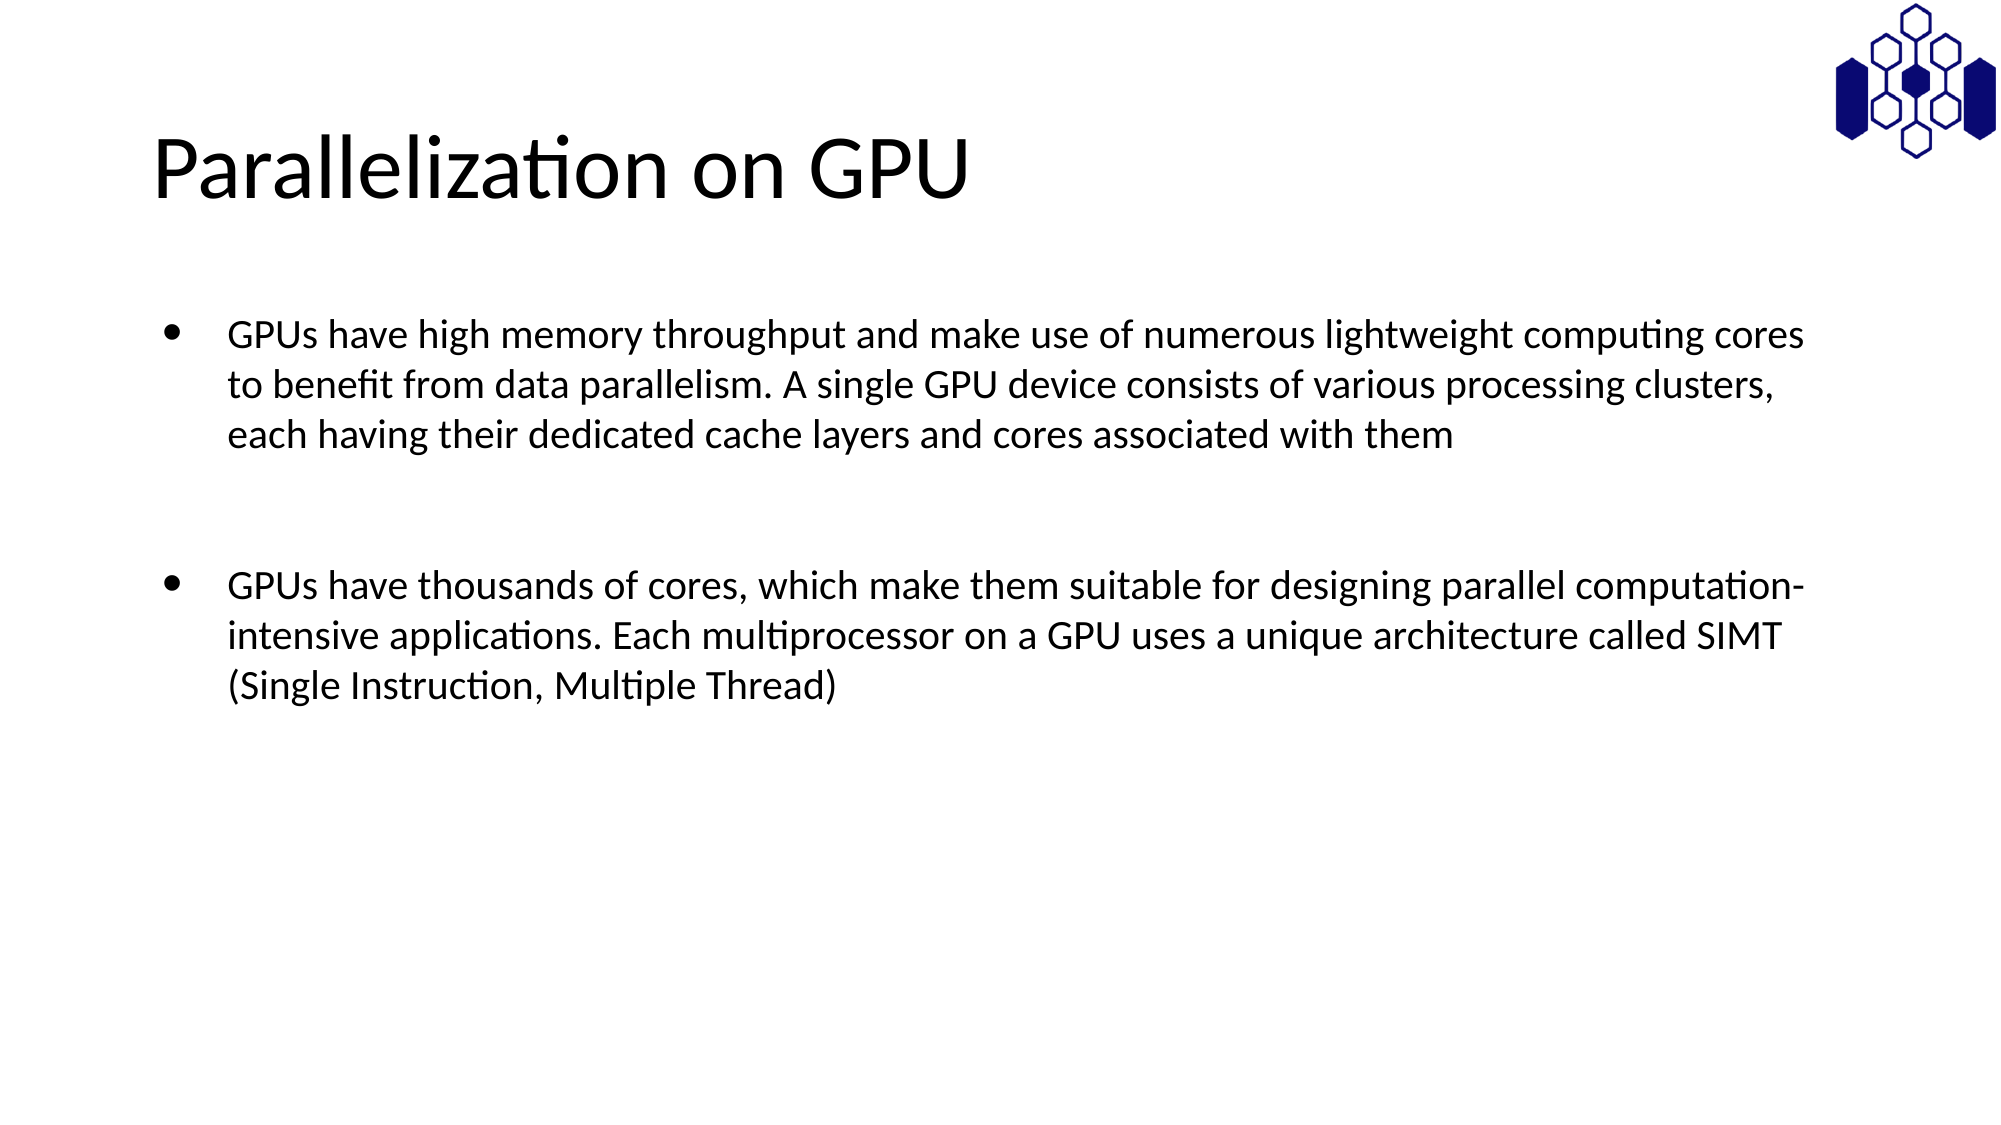

# Parallelization on GPU
GPUs have high memory throughput and make use of numerous lightweight computing cores to benefit from data parallelism. A single GPU device consists of various processing clusters, each having their dedicated cache layers and cores associated with them

GPUs have thousands of cores, which make them suitable for designing parallel computation-intensive applications. Each multiprocessor on a GPU uses a unique architecture called SIMT (Single Instruction, Multiple Thread)